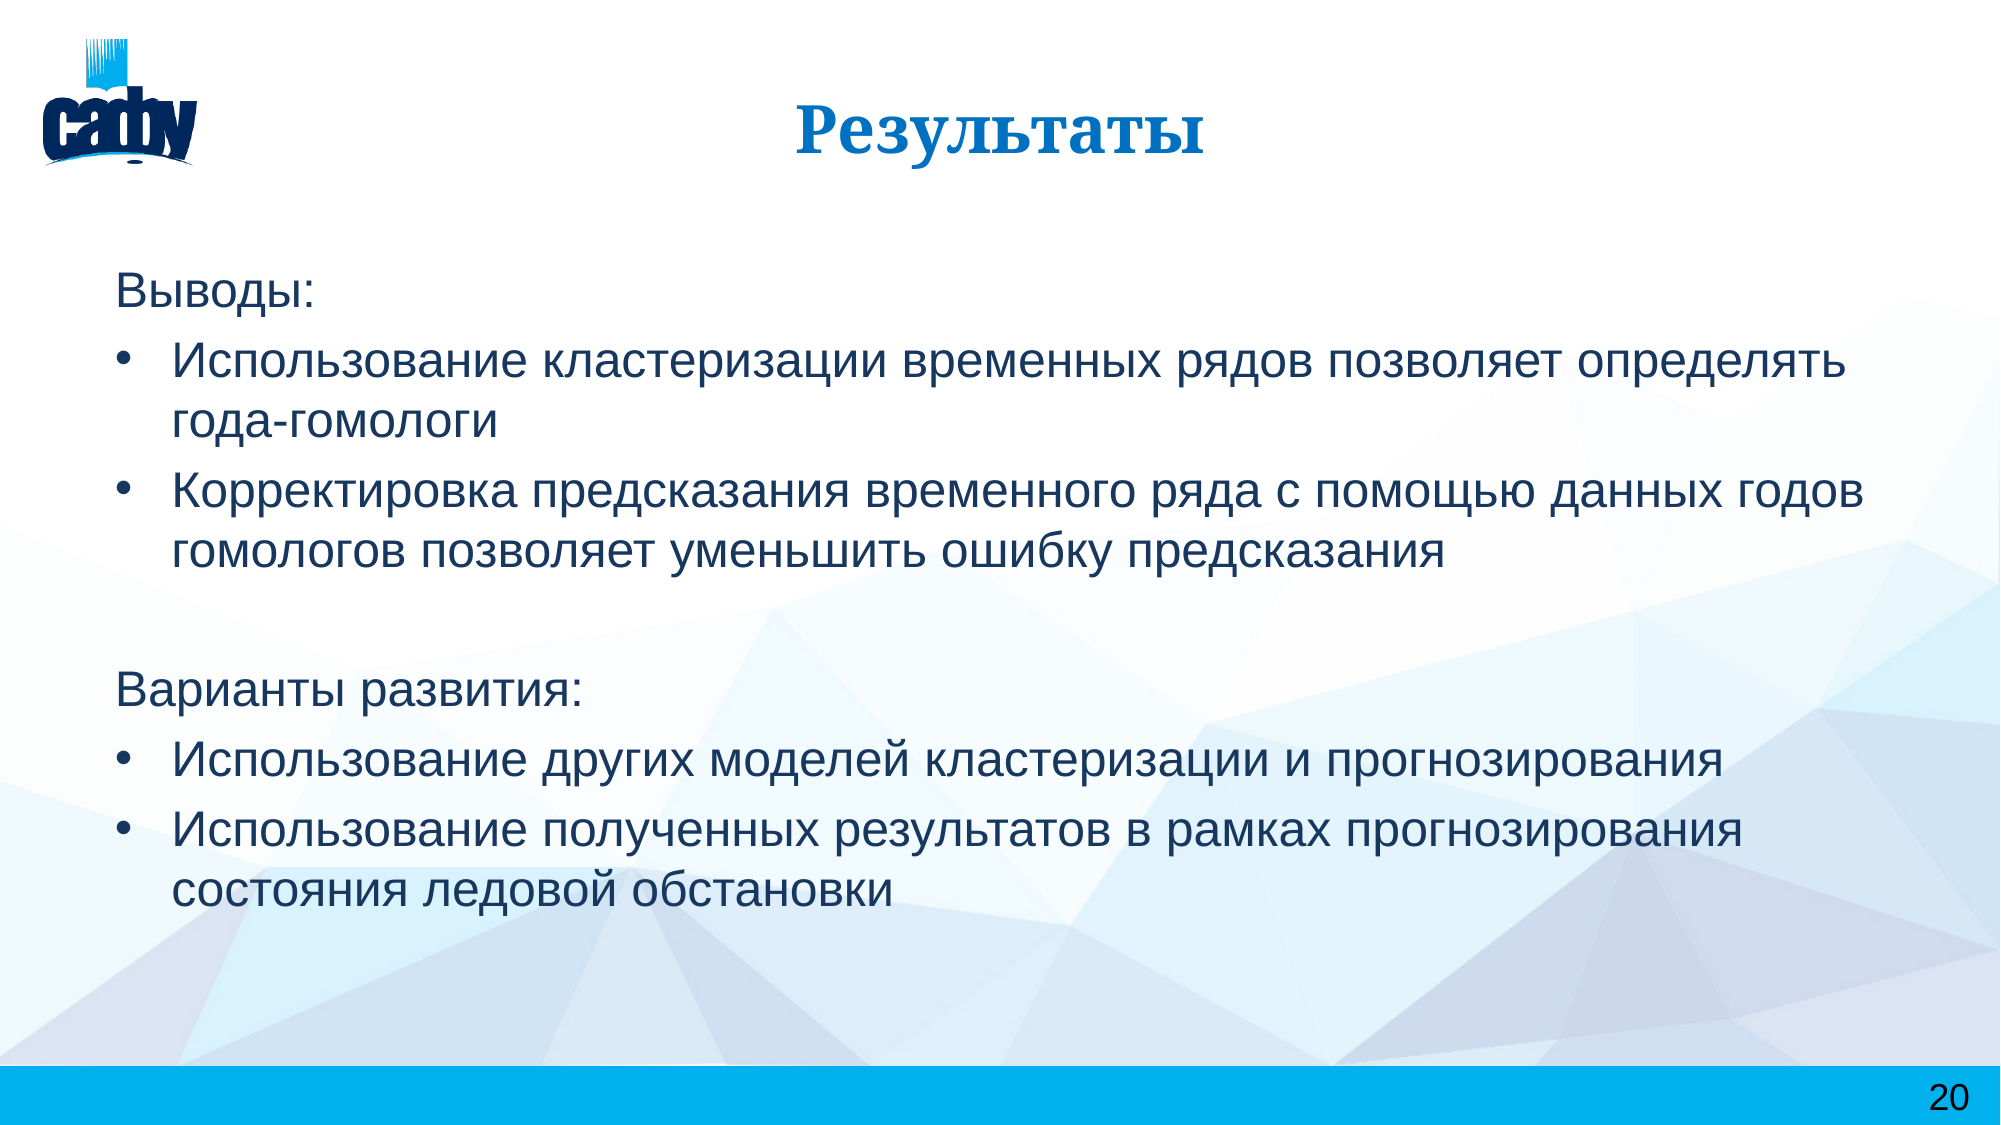

# Результаты
Выводы:
Использование кластеризации временных рядов позволяет определять года-гомологи
Корректировка предсказания временного ряда с помощью данных годов гомологов позволяет уменьшить ошибку предсказания

Варианты развития:
Использование других моделей кластеризации и прогнозирования
Использование полученных результатов в рамках прогнозирования состояния ледовой обстановки

20